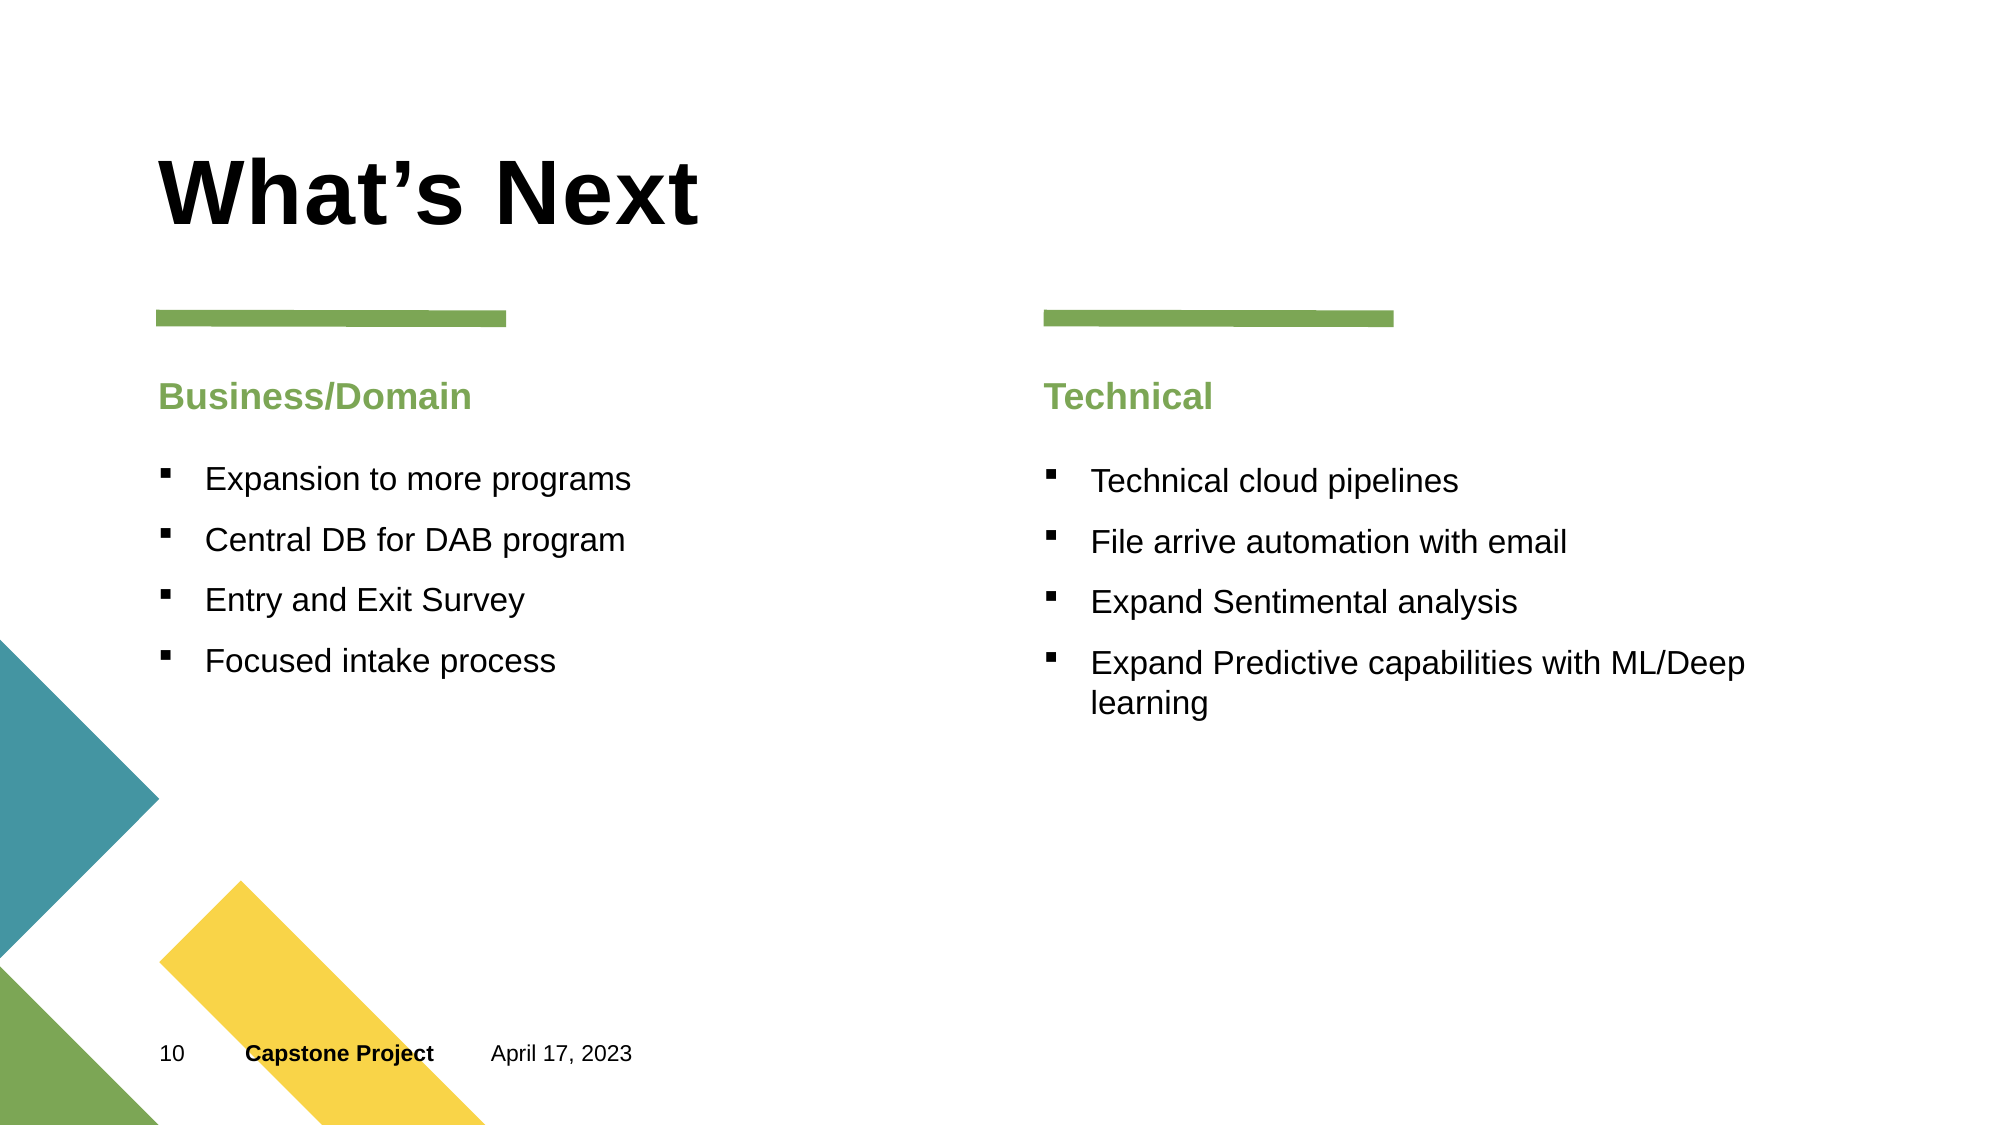

# What’s Next
Business/Domain
Technical
Expansion to more programs
Central DB for DAB program
Entry and Exit Survey
Focused intake process

Technical cloud pipelines
File arrive automation with email
Expand Sentimental analysis
Expand Predictive capabilities with ML/Deep learning

10
Capstone Project
April 17, 2023